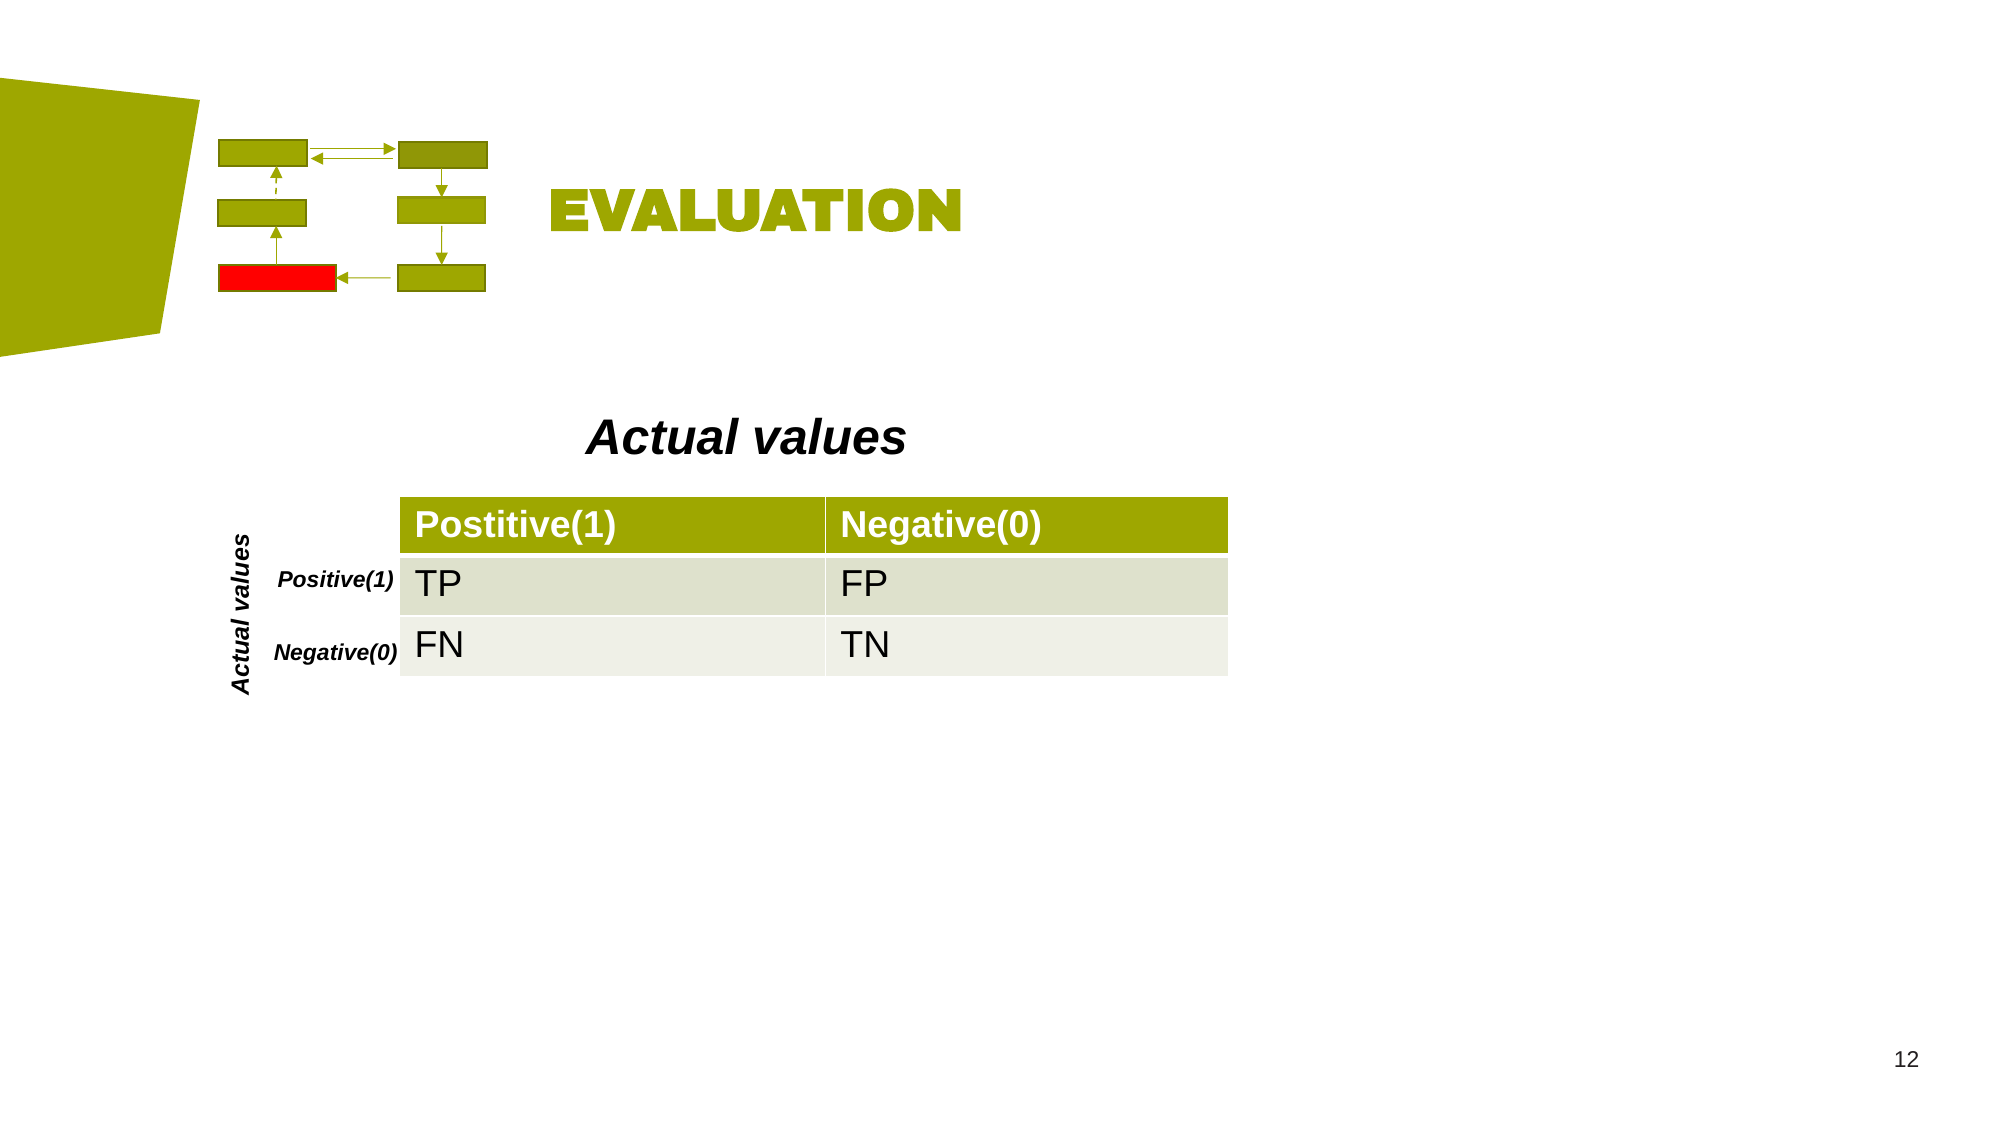

# EVALUATION
Actual values
| Postitive(1) | Negative(0) |
| --- | --- |
| TP | FP |
| FN | TN |
Positive(1)
Actual values
Negative(0)
12